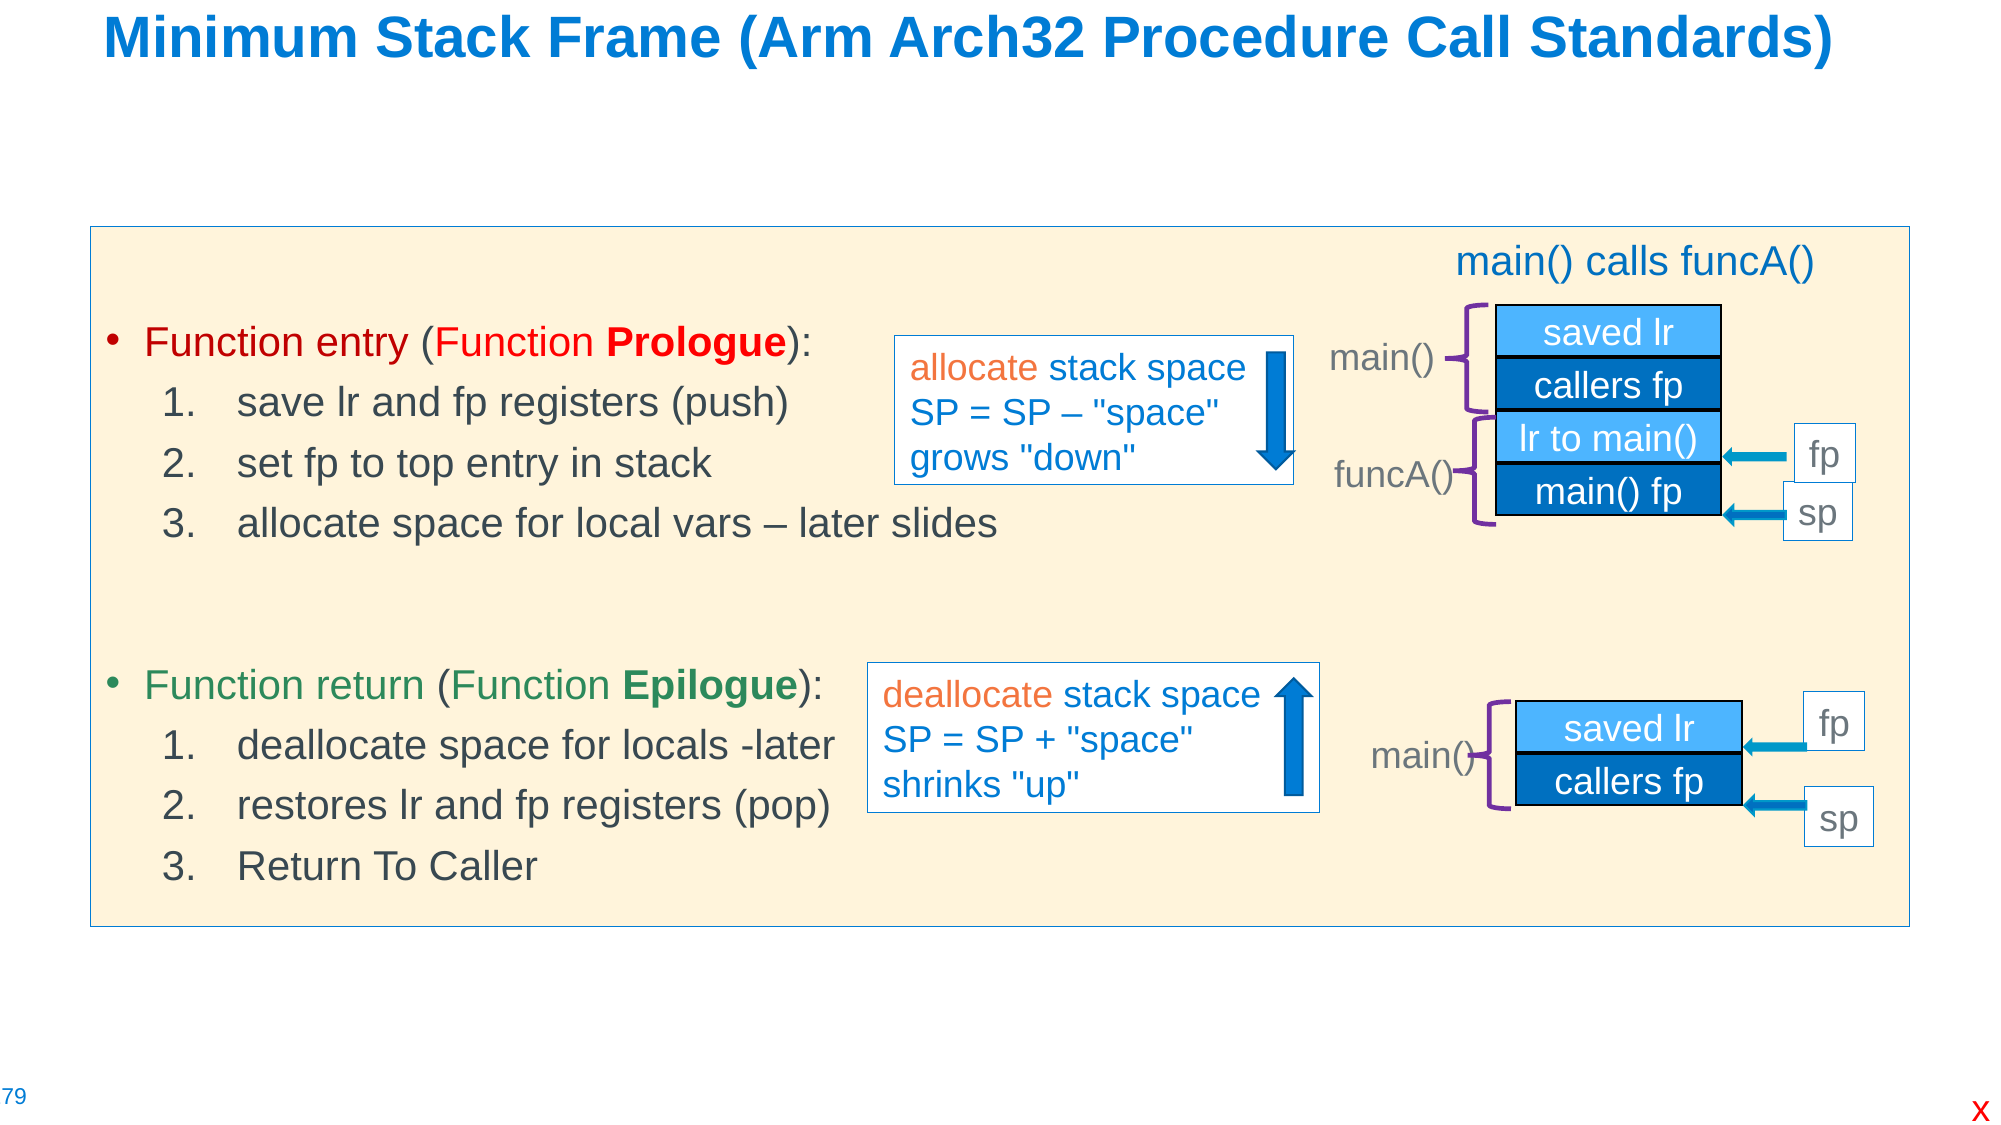

# Minimum Stack Frame (Arm Arch32 Procedure Call Standards)
									main() calls funcA()
Function entry (Function Prologue):
save lr and fp registers (push)
set fp to top entry in stack
allocate space for local vars – later slides

Function return (Function Epilogue):
deallocate space for locals -later
restores lr and fp registers (pop)
Return To Caller

saved lr
main()
allocate stack space
SP = SP – "space"
grows "down"

callers fp
lr to main()
fp

main() fp
sp

funcA()
deallocate stack space
SP = SP + "space"
shrinks "up"

fp
saved lr

callers fp
sp

main()
x